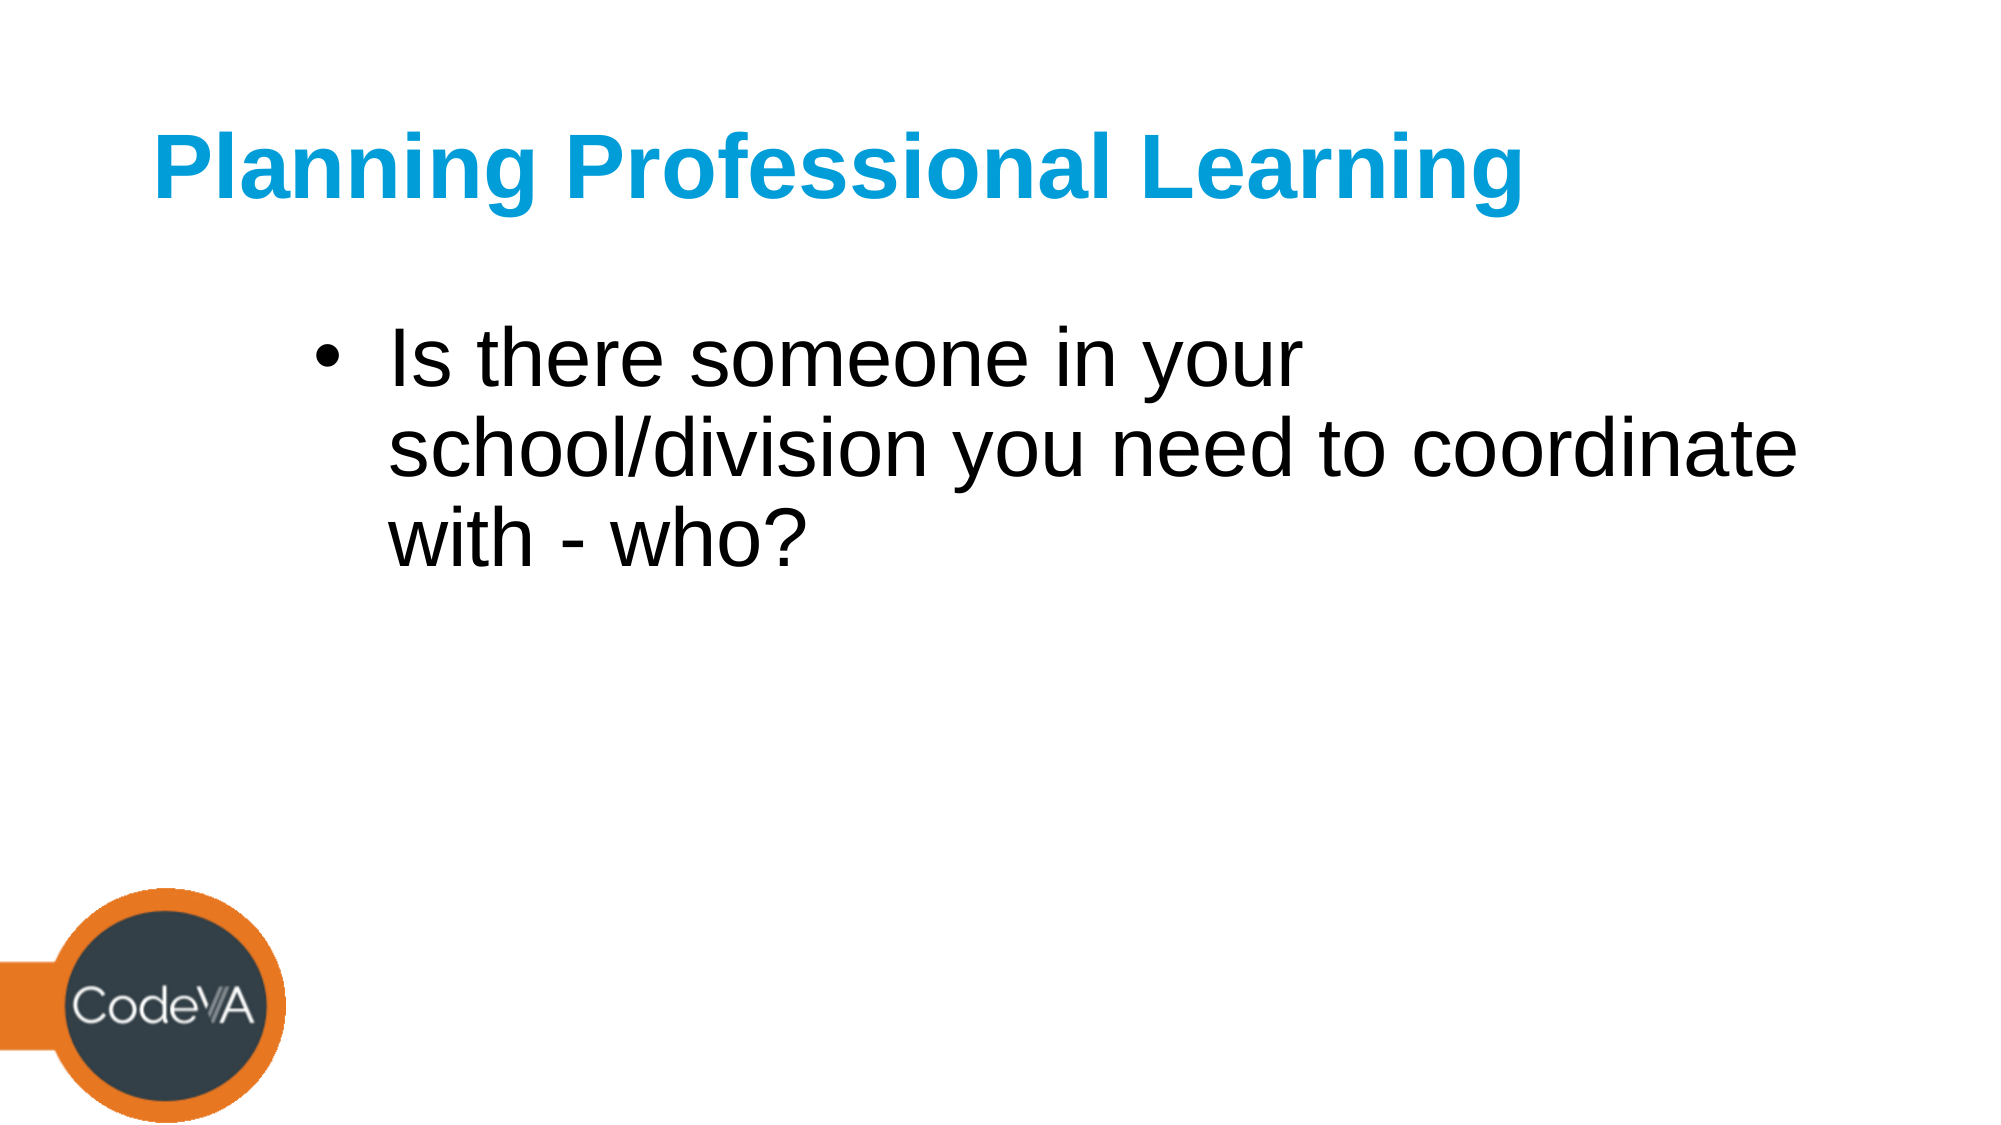

# Planning Professional Learning
Is there someone in your school/division you need to coordinate with - who?